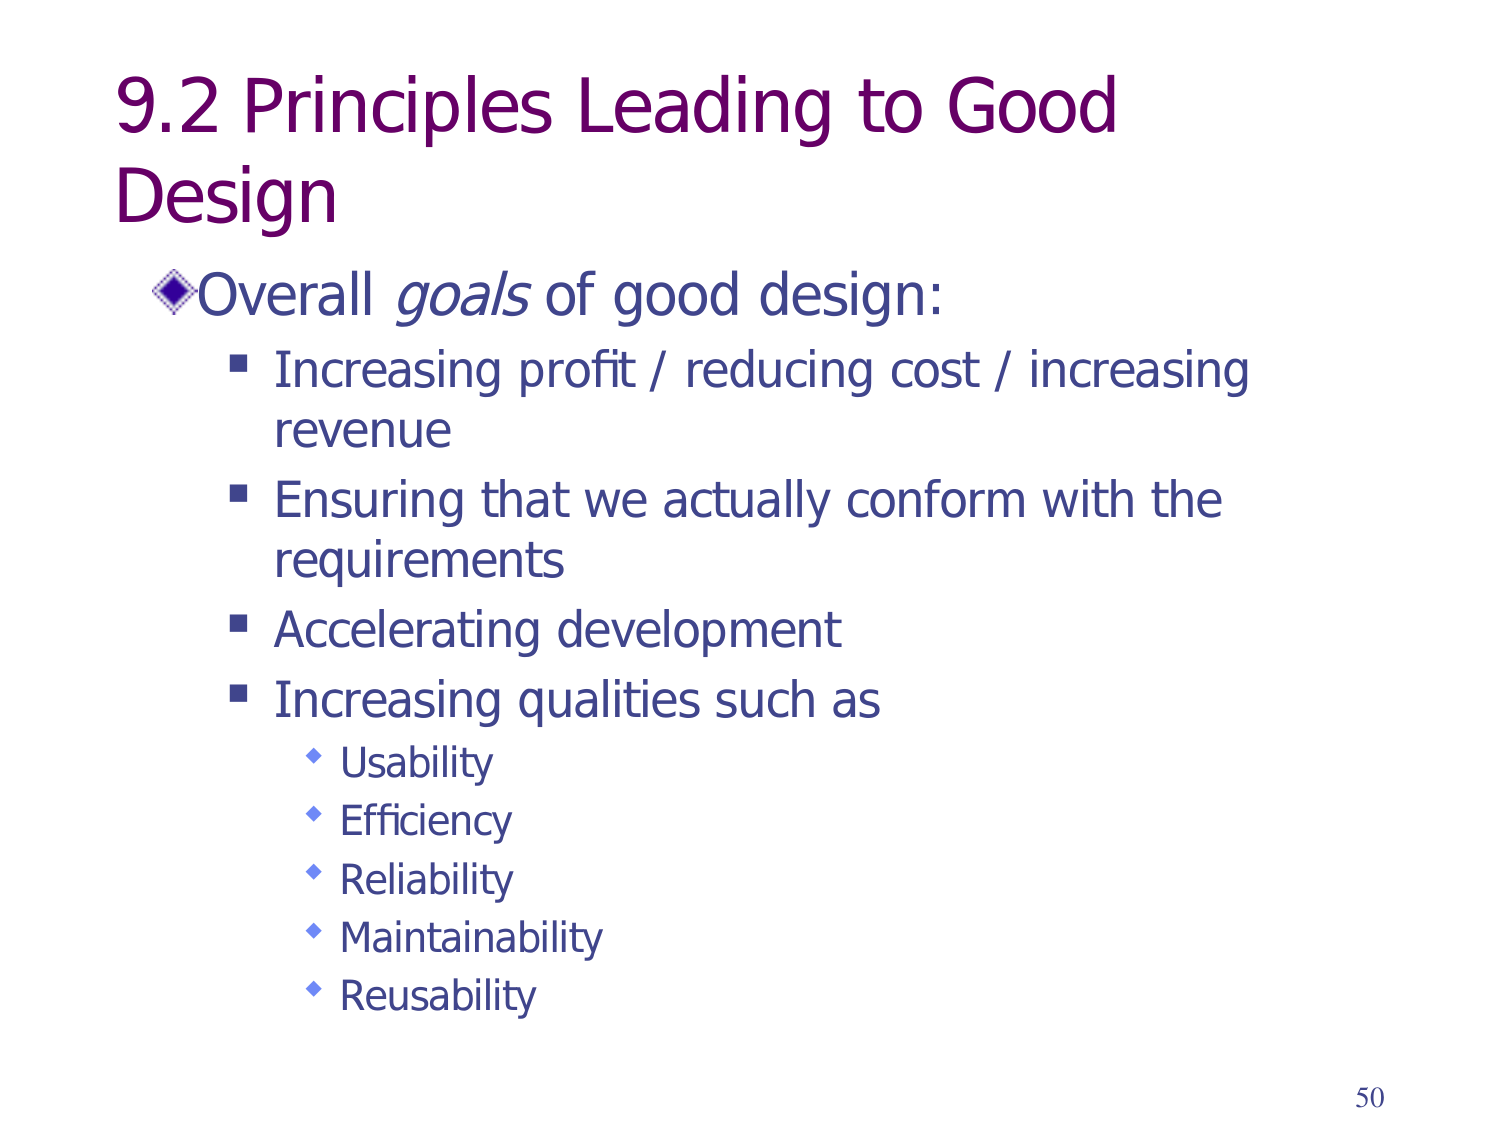

# 9.2 Principles Leading to Good Design
Overall goals of good design:
Increasing profit / reducing cost / increasing revenue
Ensuring that we actually conform with the requirements
Accelerating development
Increasing qualities such as
Usability
Efficiency
Reliability
Maintainability
Reusability
50